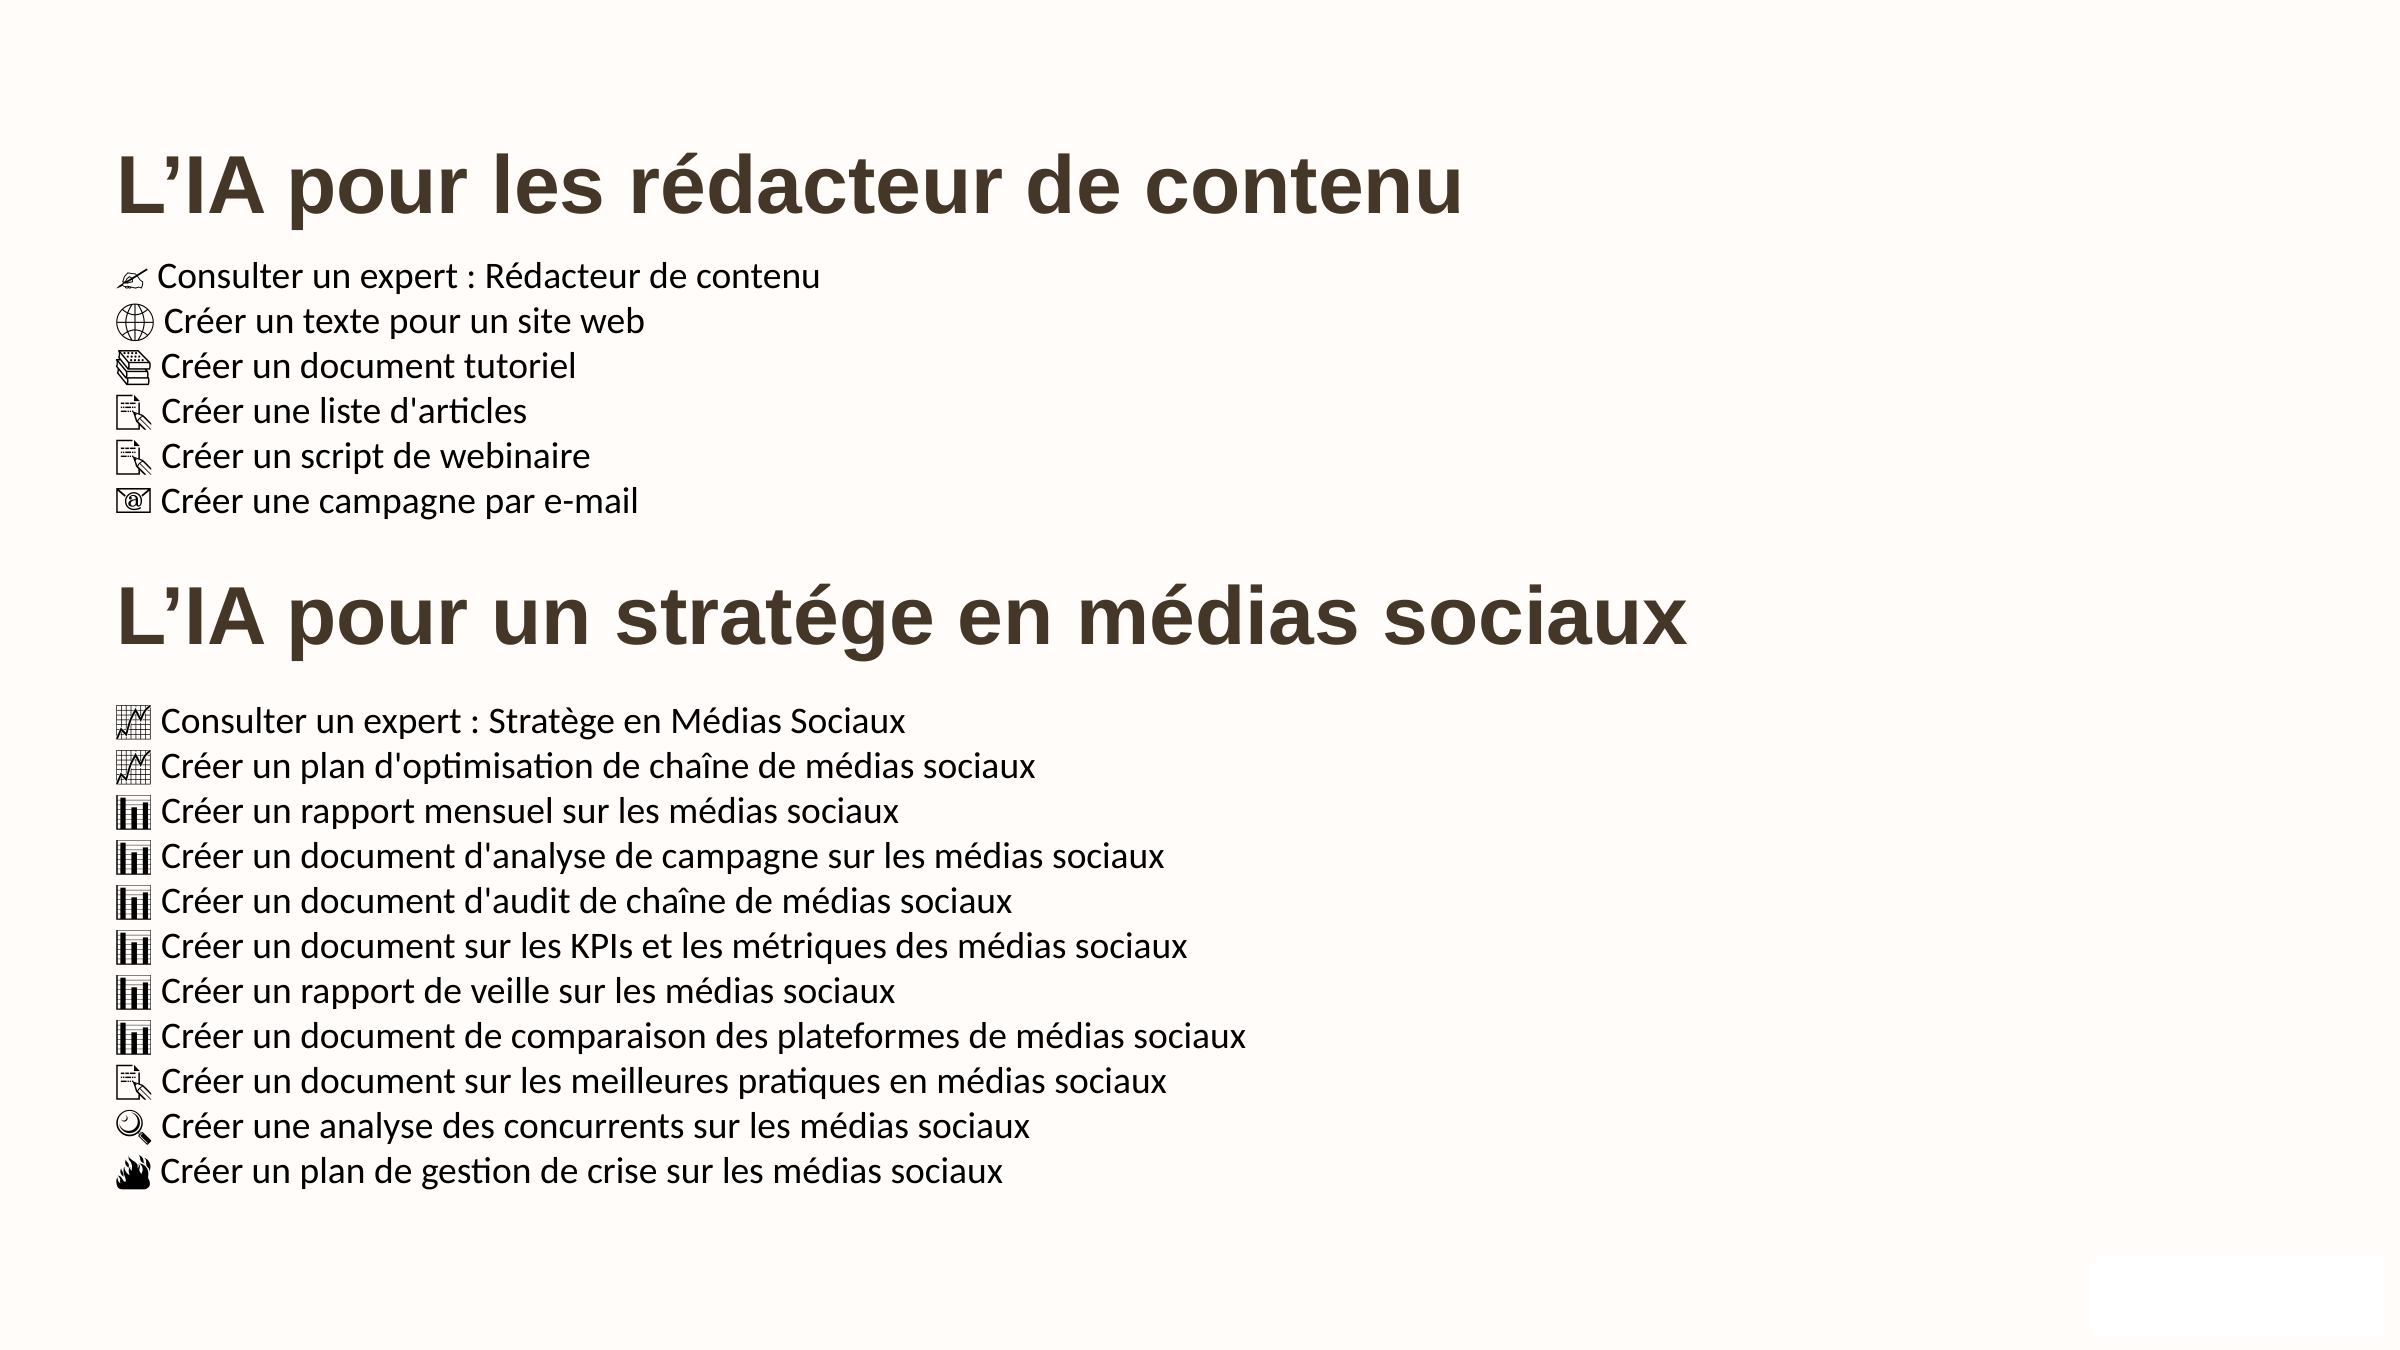

L’IA pour les rédacteur de contenu
✍️ Consulter un expert : Rédacteur de contenu
🌐 Créer un texte pour un site web
📚 Créer un document tutoriel
📝 Créer une liste d'articles
📝 Créer un script de webinaire
📧 Créer une campagne par e-mail
L’IA pour un stratége en médias sociaux
📈 Consulter un expert : Stratège en Médias Sociaux
📈 Créer un plan d'optimisation de chaîne de médias sociaux
📊 Créer un rapport mensuel sur les médias sociaux
📊 Créer un document d'analyse de campagne sur les médias sociaux
📊 Créer un document d'audit de chaîne de médias sociaux
📊 Créer un document sur les KPIs et les métriques des médias sociaux
📊 Créer un rapport de veille sur les médias sociaux
📊 Créer un document de comparaison des plateformes de médias sociaux
📝 Créer un document sur les meilleures pratiques en médias sociaux
🔍 Créer une analyse des concurrents sur les médias sociaux
🔥 Créer un plan de gestion de crise sur les médias sociaux